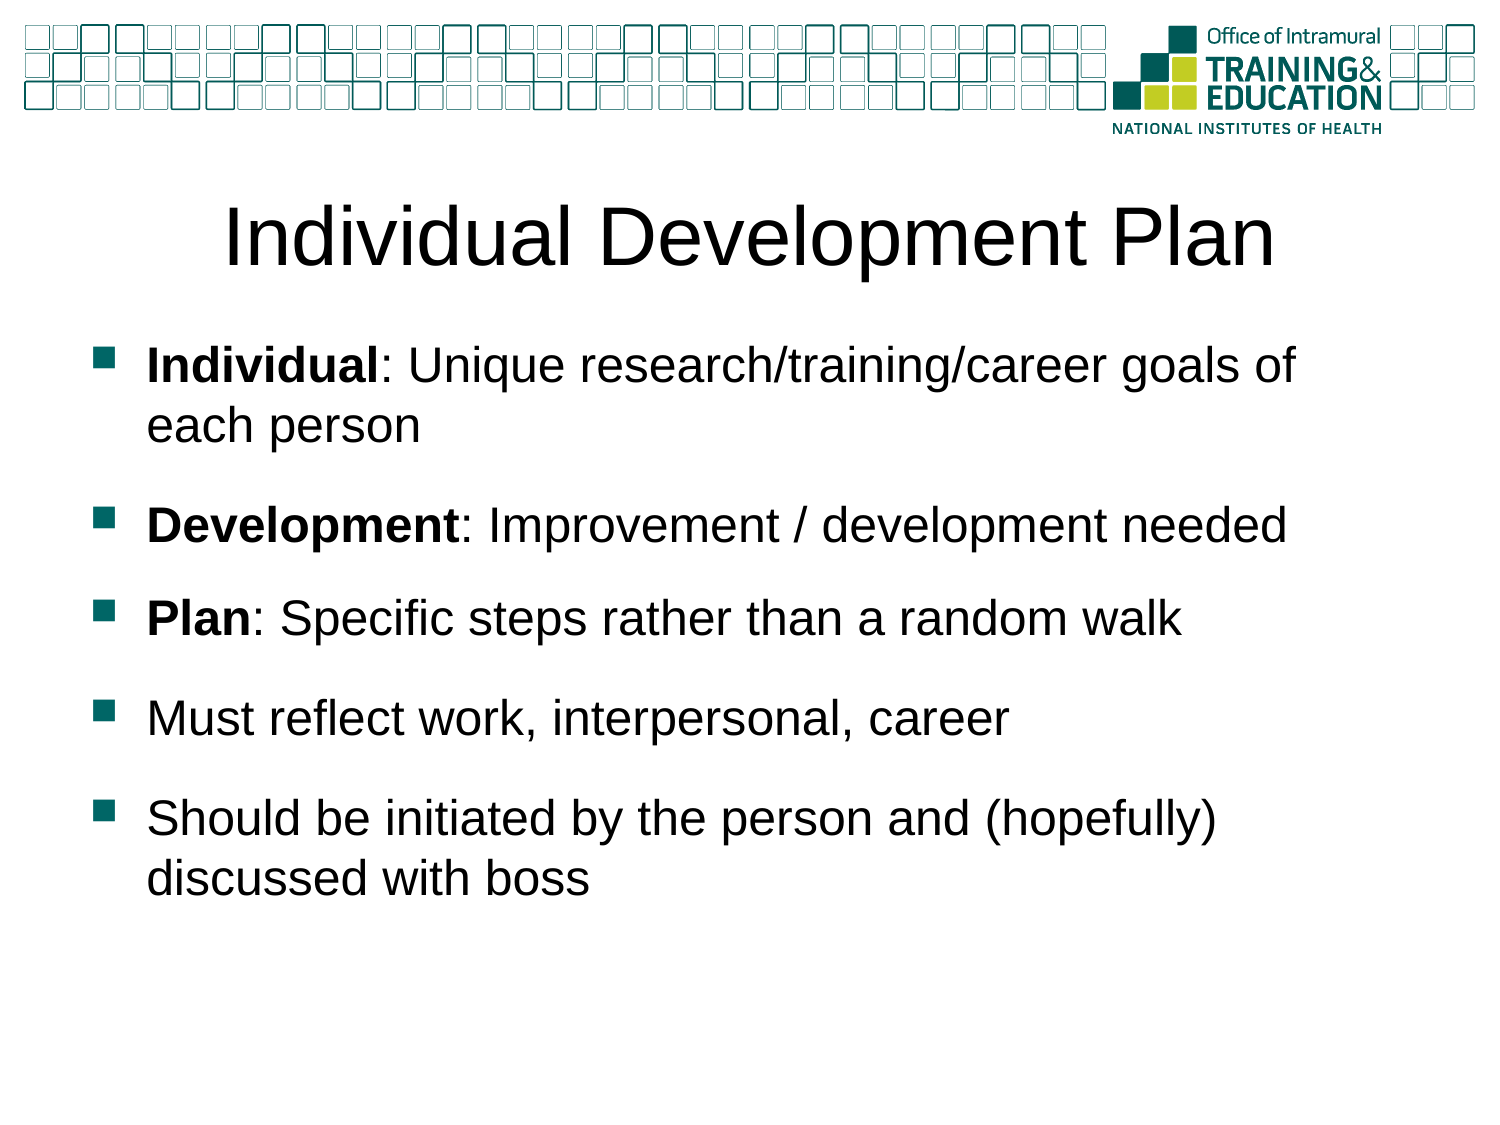

# Individual Development Plan
Individual: Unique research/training/career goals of each person
Development: Improvement / development needed

Plan: Specific steps rather than a random walk
Must reflect work, interpersonal, career
Should be initiated by the person and (hopefully) discussed with boss